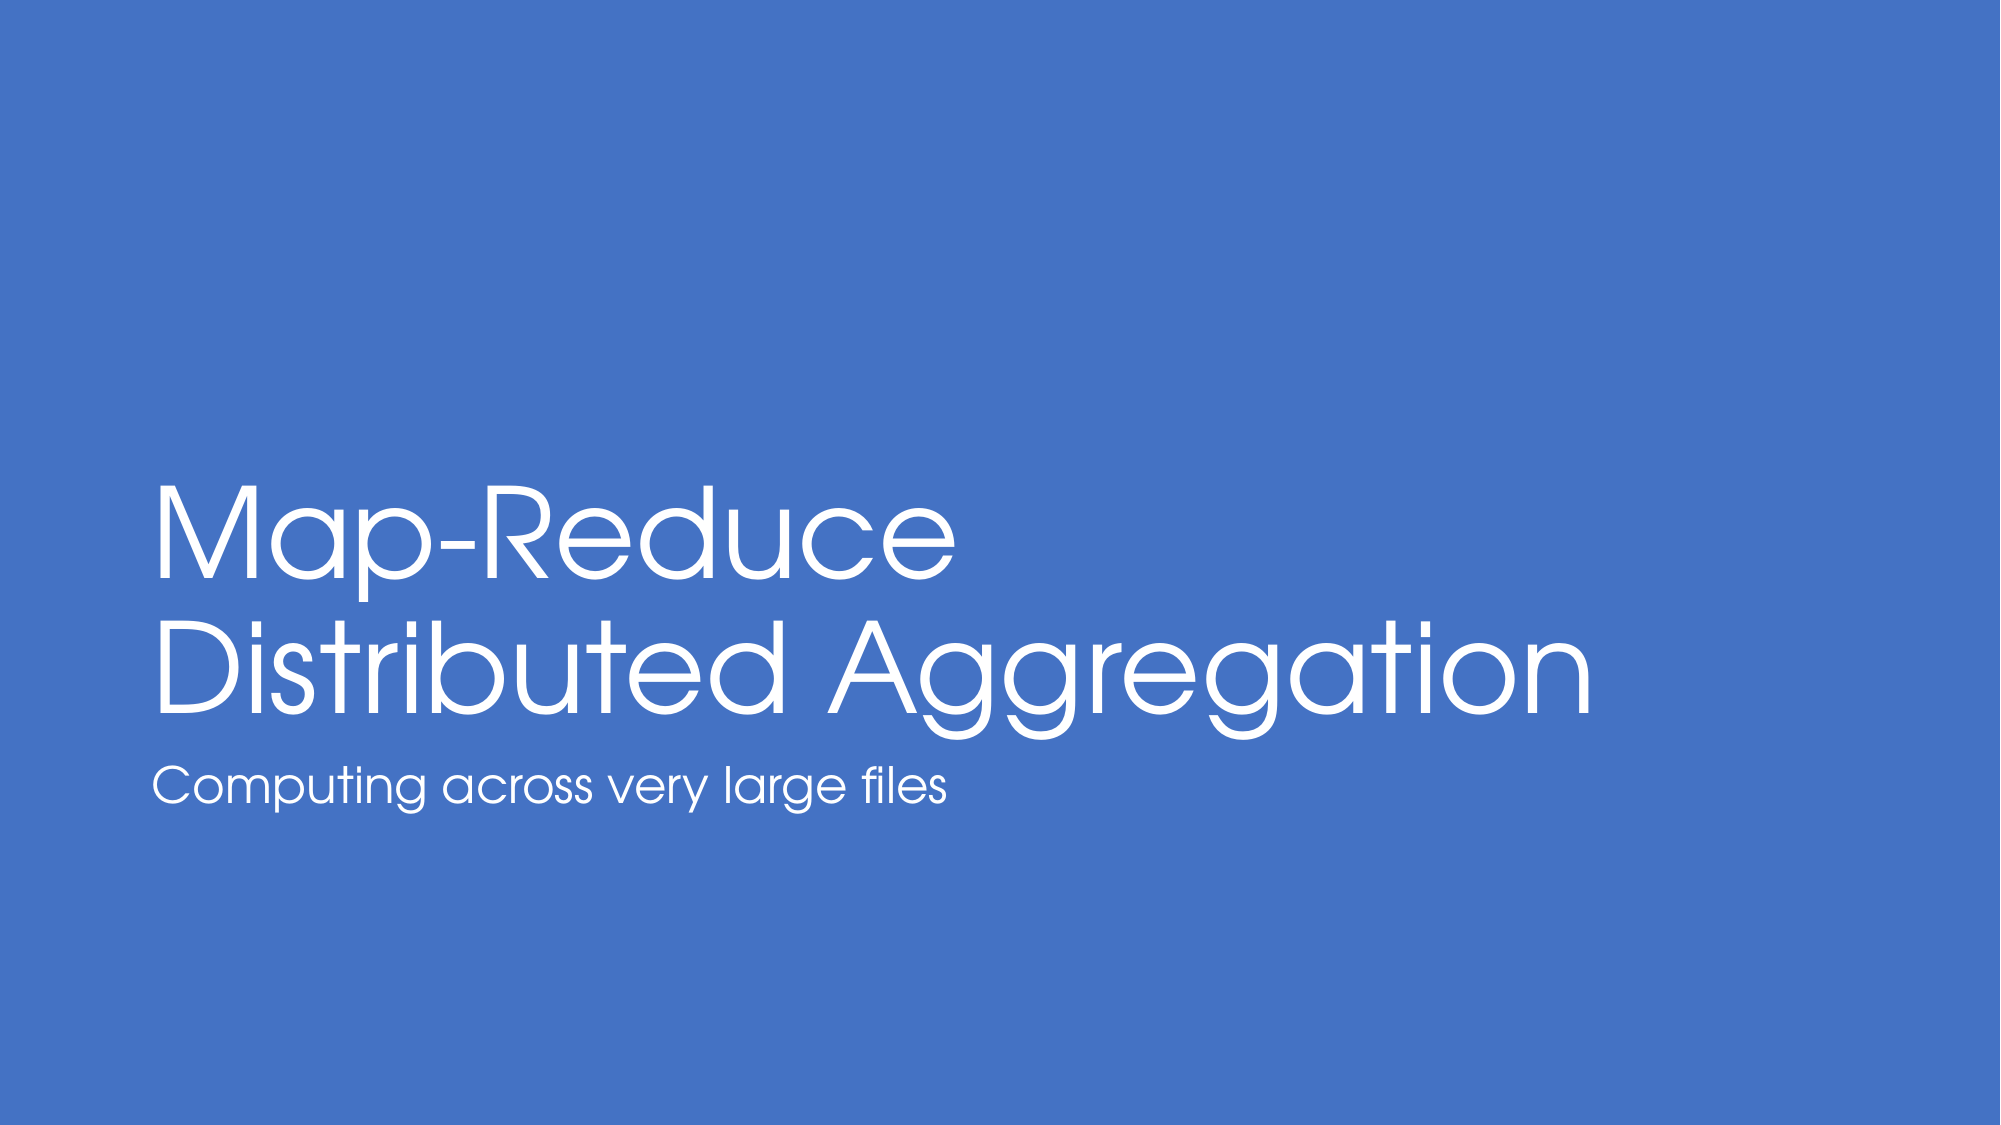

# Map-Reduce Distributed Aggregation
Computing across very large files